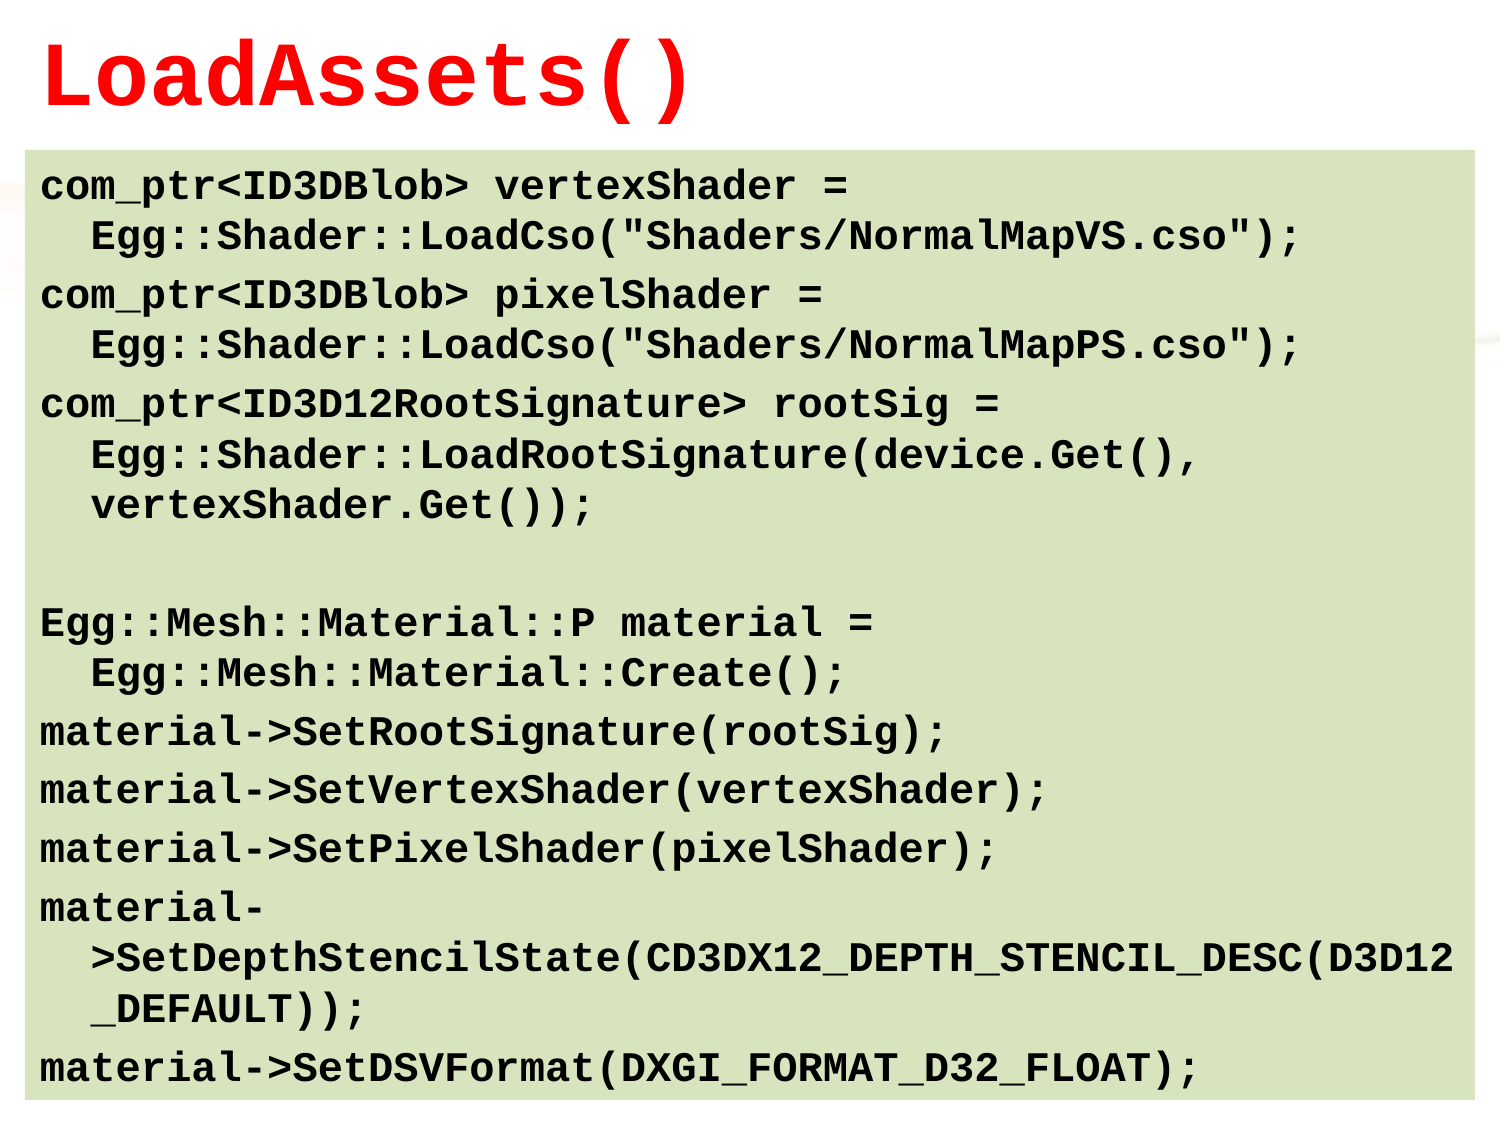

# LoadAssets()
com_ptr<ID3DBlob> vertexShader = Egg::Shader::LoadCso("Shaders/NormalMapVS.cso");
com_ptr<ID3DBlob> pixelShader = Egg::Shader::LoadCso("Shaders/NormalMapPS.cso");
com_ptr<ID3D12RootSignature> rootSig = Egg::Shader::LoadRootSignature(device.Get(), vertexShader.Get());

Egg::Mesh::Material::P material = Egg::Mesh::Material::Create();
material->SetRootSignature(rootSig);
material->SetVertexShader(vertexShader);
material->SetPixelShader(pixelShader);
material->SetDepthStencilState(CD3DX12_DEPTH_STENCIL_DESC(D3D12_DEFAULT));
material->SetDSVFormat(DXGI_FORMAT_D32_FLOAT);